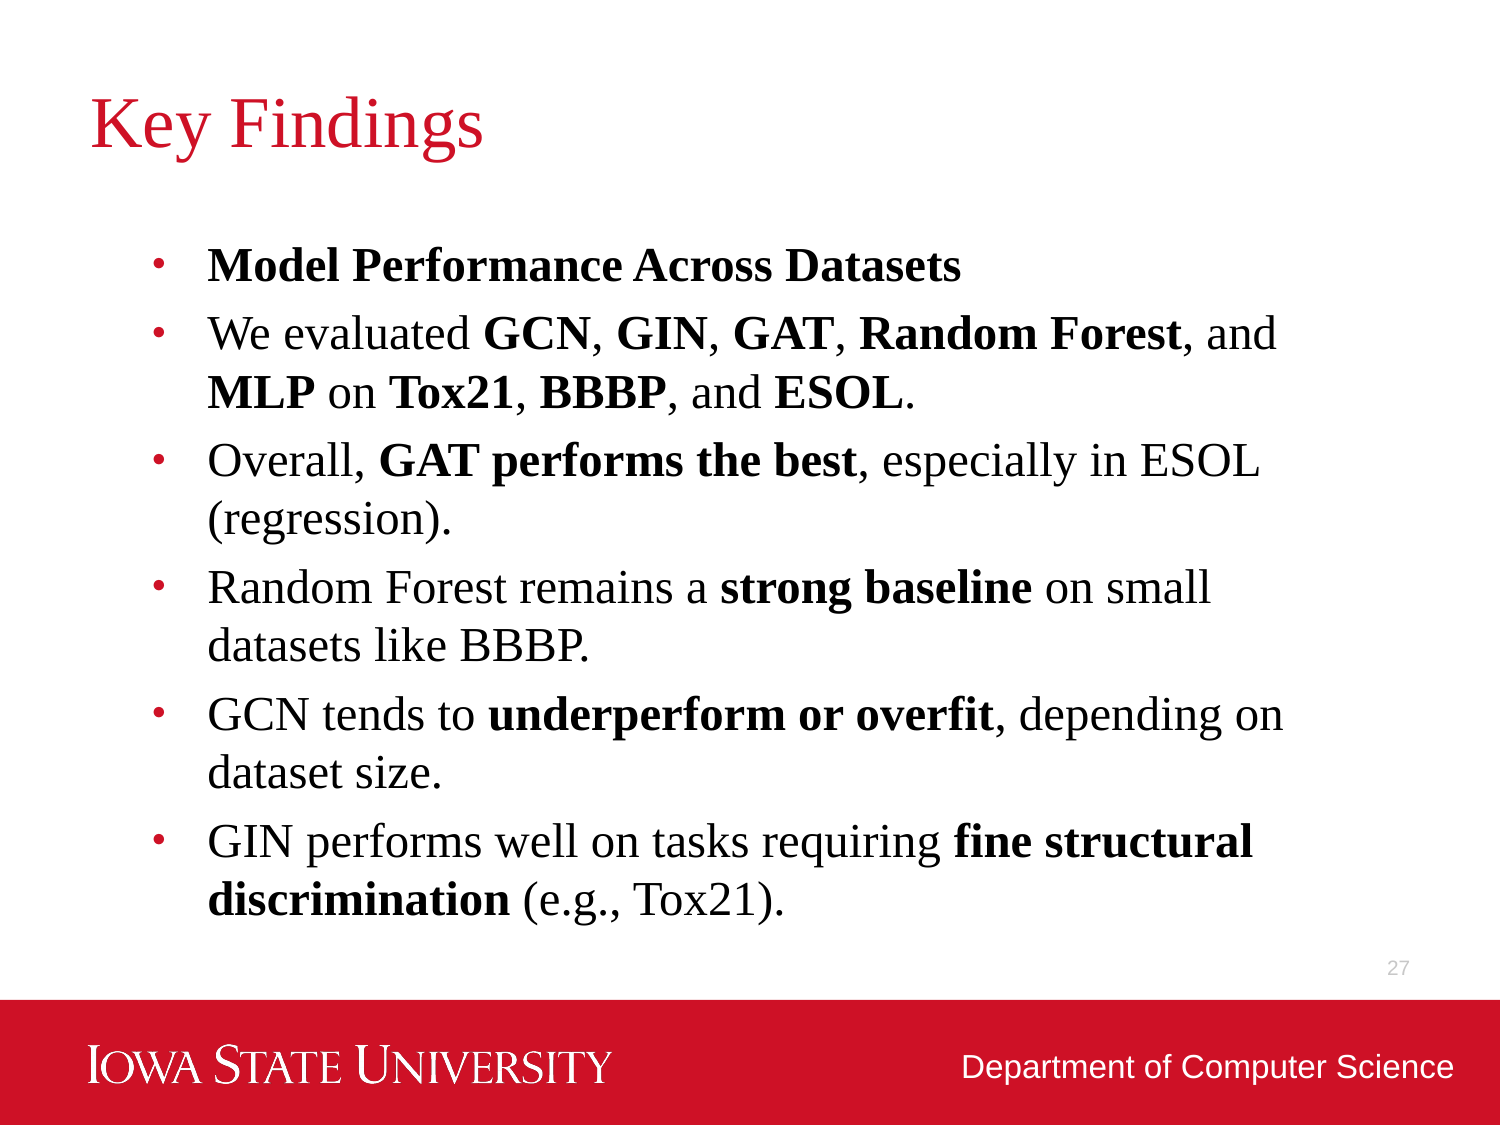

# Key Findings
Model Performance Across Datasets
We evaluated GCN, GIN, GAT, Random Forest, and MLP on Tox21, BBBP, and ESOL.
Overall, GAT performs the best, especially in ESOL (regression).
Random Forest remains a strong baseline on small datasets like BBBP.
GCN tends to underperform or overfit, depending on dataset size.
GIN performs well on tasks requiring fine structural discrimination (e.g., Tox21).

27